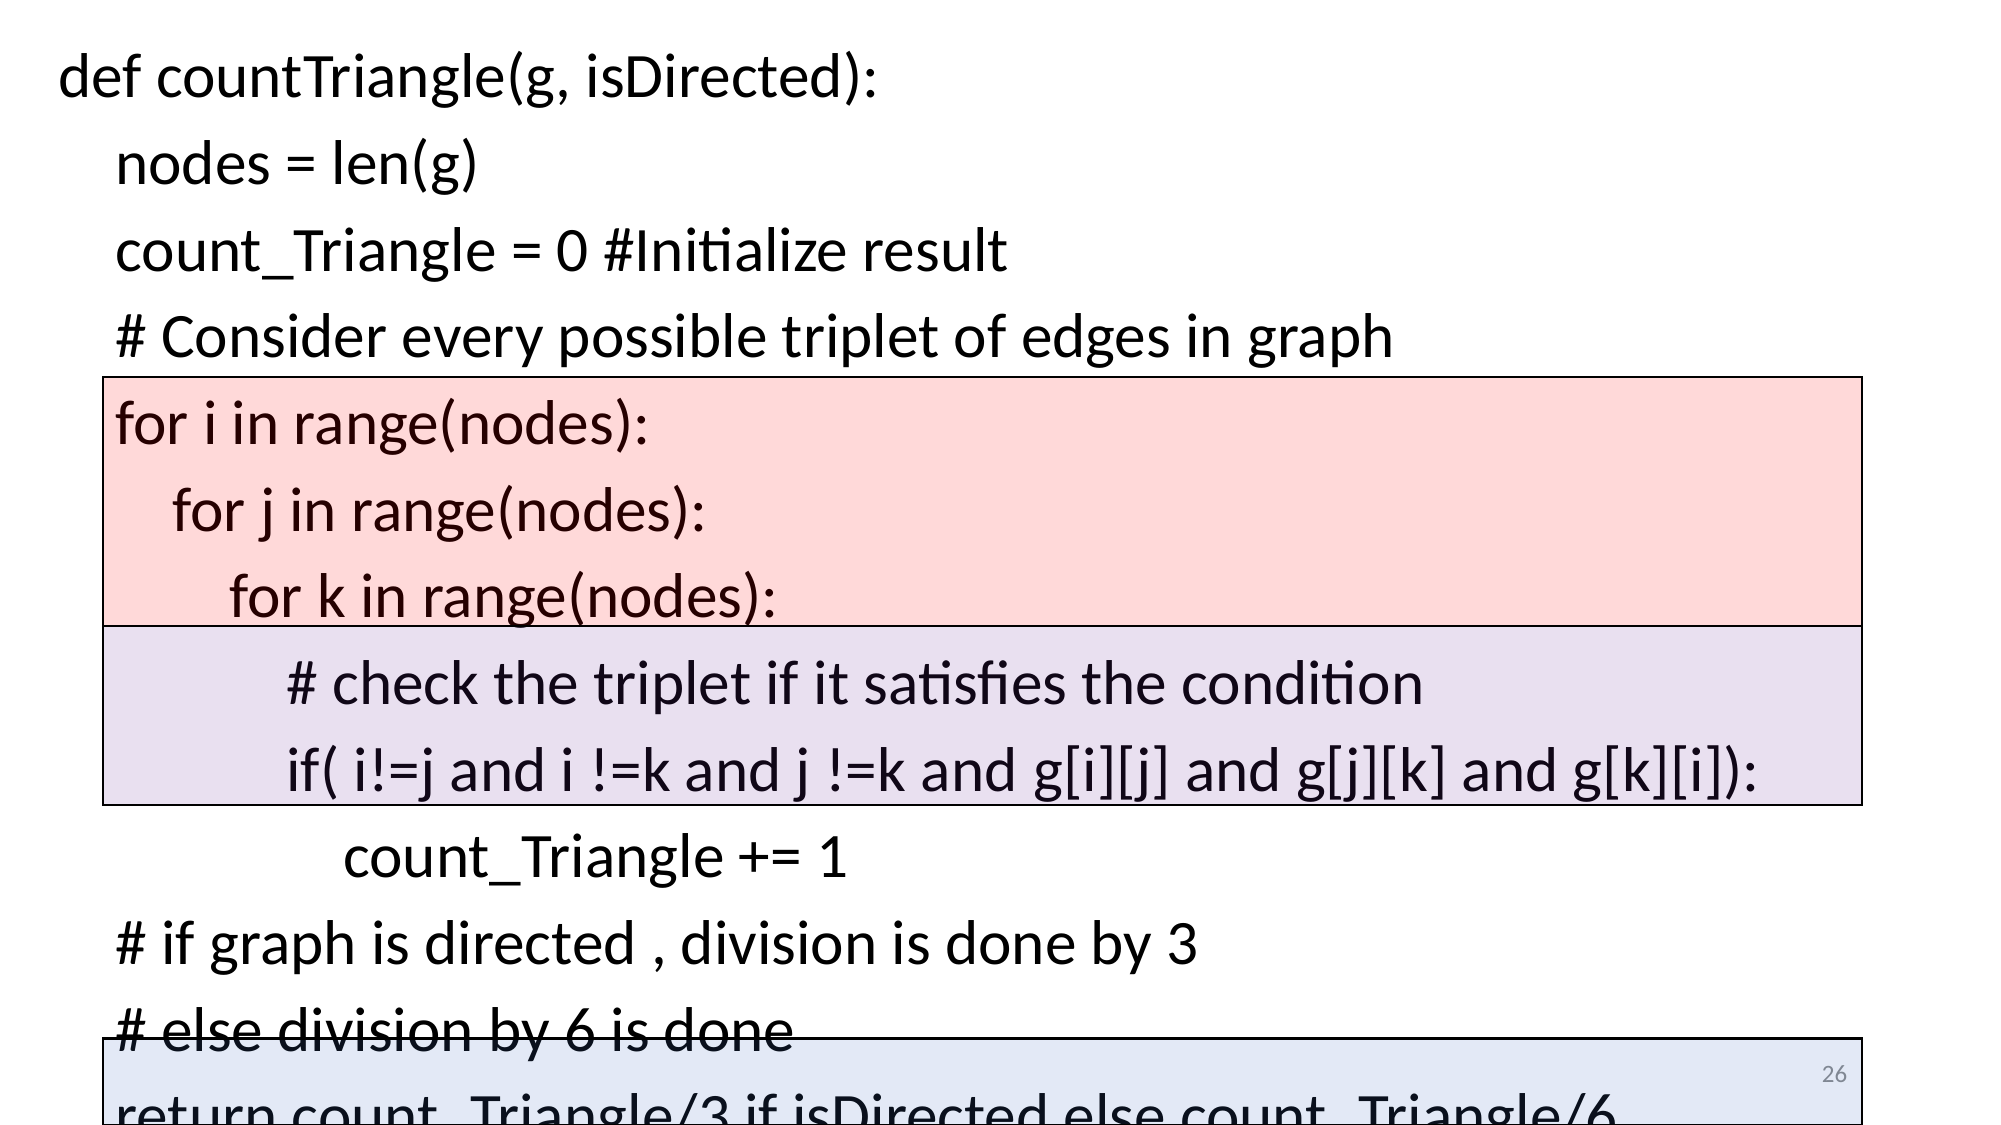

def countTriangle(g, isDirected):
    nodes = len(g)
    count_Triangle = 0 #Initialize result
    # Consider every possible triplet of edges in graph
    for i in range(nodes):
        for j in range(nodes):
            for k in range(nodes):
                # check the triplet if it satisfies the condition
                if( i!=j and i !=k and j !=k and g[i][j] and g[j][k] and g[k][i]):
                    count_Triangle += 1
    # if graph is directed , division is done by 3
    # else division by 6 is done
    return count_Triangle/3 if isDirected else count_Triangle/6

26